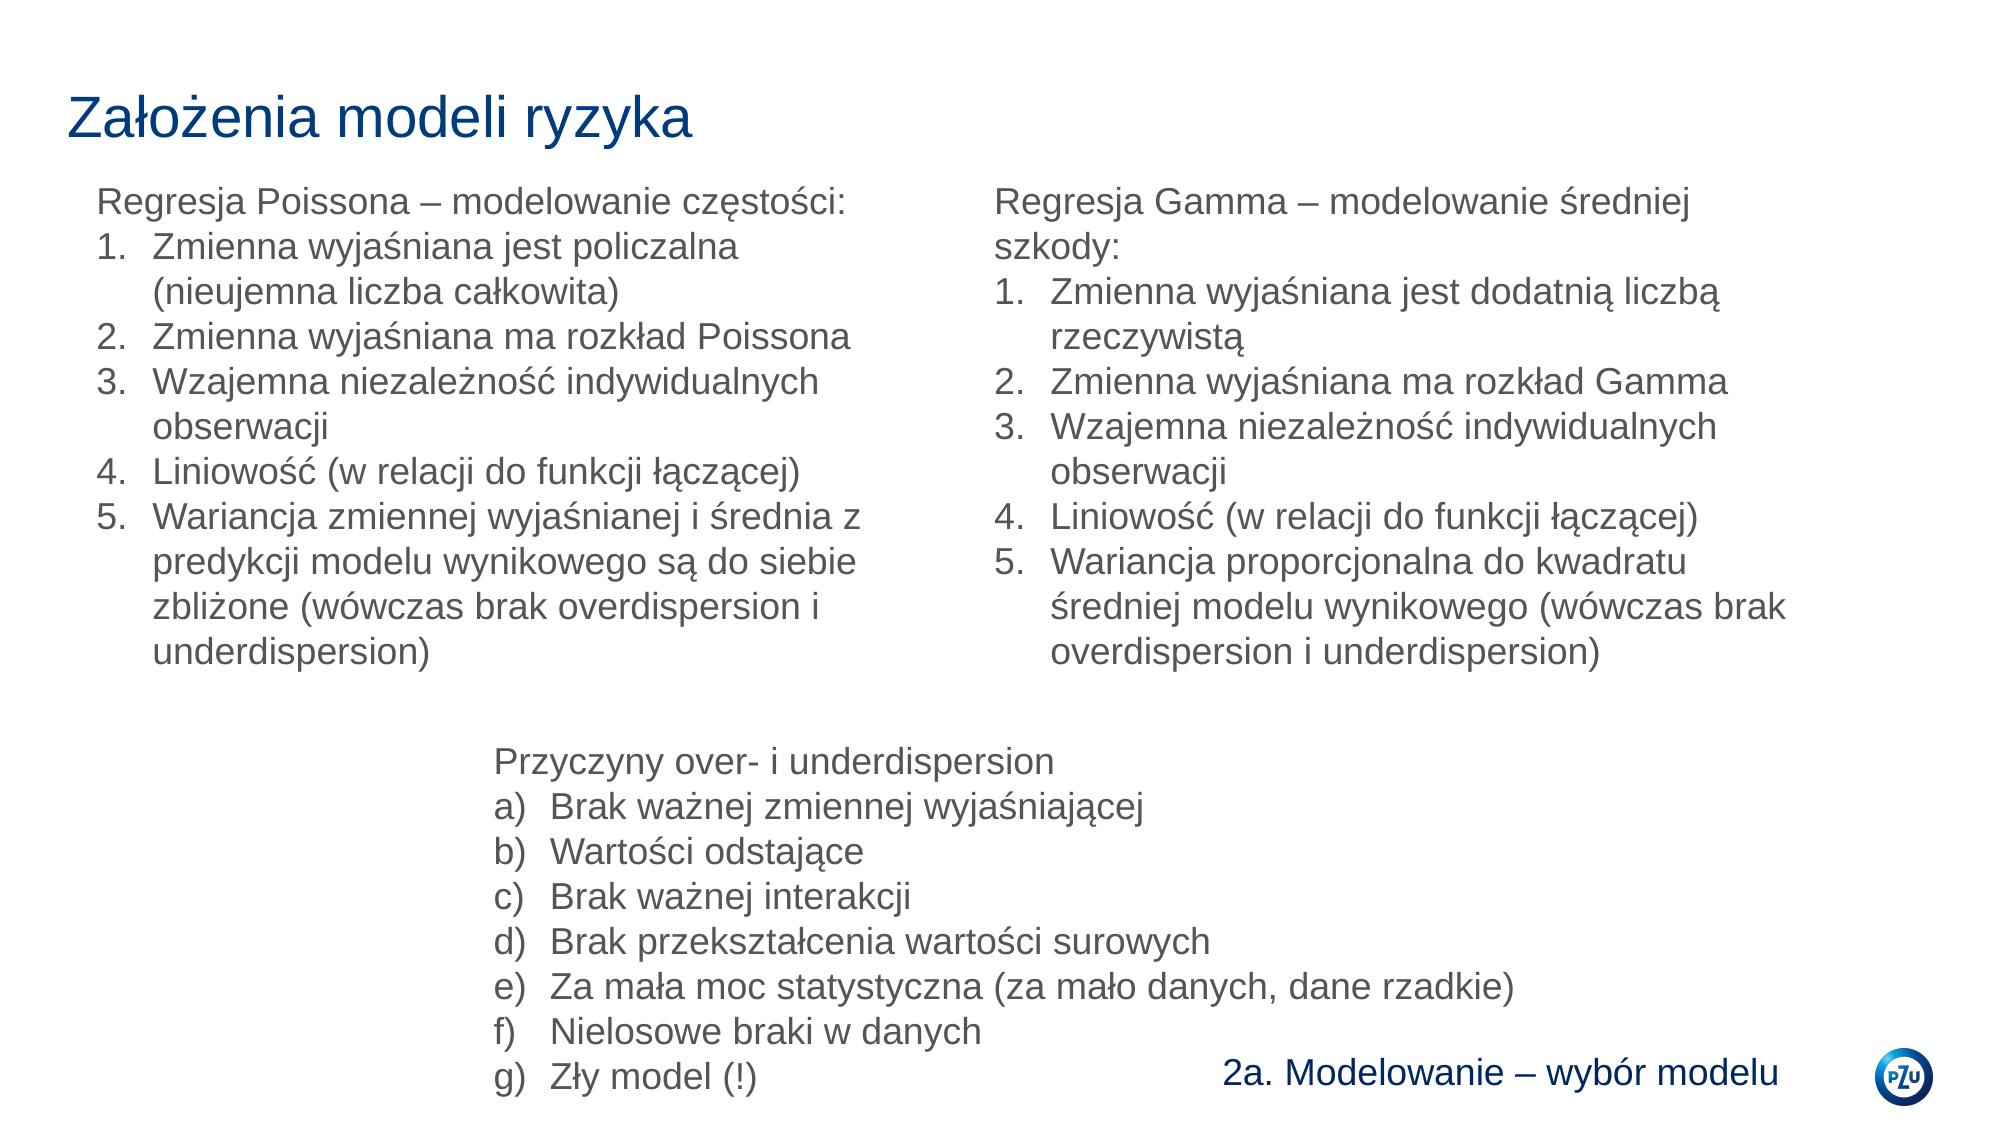

Założenia modeli ryzyka
Regresja Poissona – modelowanie częstości:
Zmienna wyjaśniana jest policzalna (nieujemna liczba całkowita)
Zmienna wyjaśniana ma rozkład Poissona
Wzajemna niezależność indywidualnych obserwacji
Liniowość (w relacji do funkcji łączącej)
Wariancja zmiennej wyjaśnianej i średnia z predykcji modelu wynikowego są do siebie zbliżone (wówczas brak overdispersion i underdispersion)
Regresja Gamma – modelowanie średniej szkody:
Zmienna wyjaśniana jest dodatnią liczbą rzeczywistą
Zmienna wyjaśniana ma rozkład Gamma
Wzajemna niezależność indywidualnych obserwacji
Liniowość (w relacji do funkcji łączącej)
Wariancja proporcjonalna do kwadratu średniej modelu wynikowego (wówczas brak overdispersion i underdispersion)

Przyczyny over- i underdispersion
Brak ważnej zmiennej wyjaśniającej
Wartości odstające
Brak ważnej interakcji
Brak przekształcenia wartości surowych
Za mała moc statystyczna (za mało danych, dane rzadkie)
Nielosowe braki w danych
Zły model (!)
2a. Modelowanie – wybór modelu